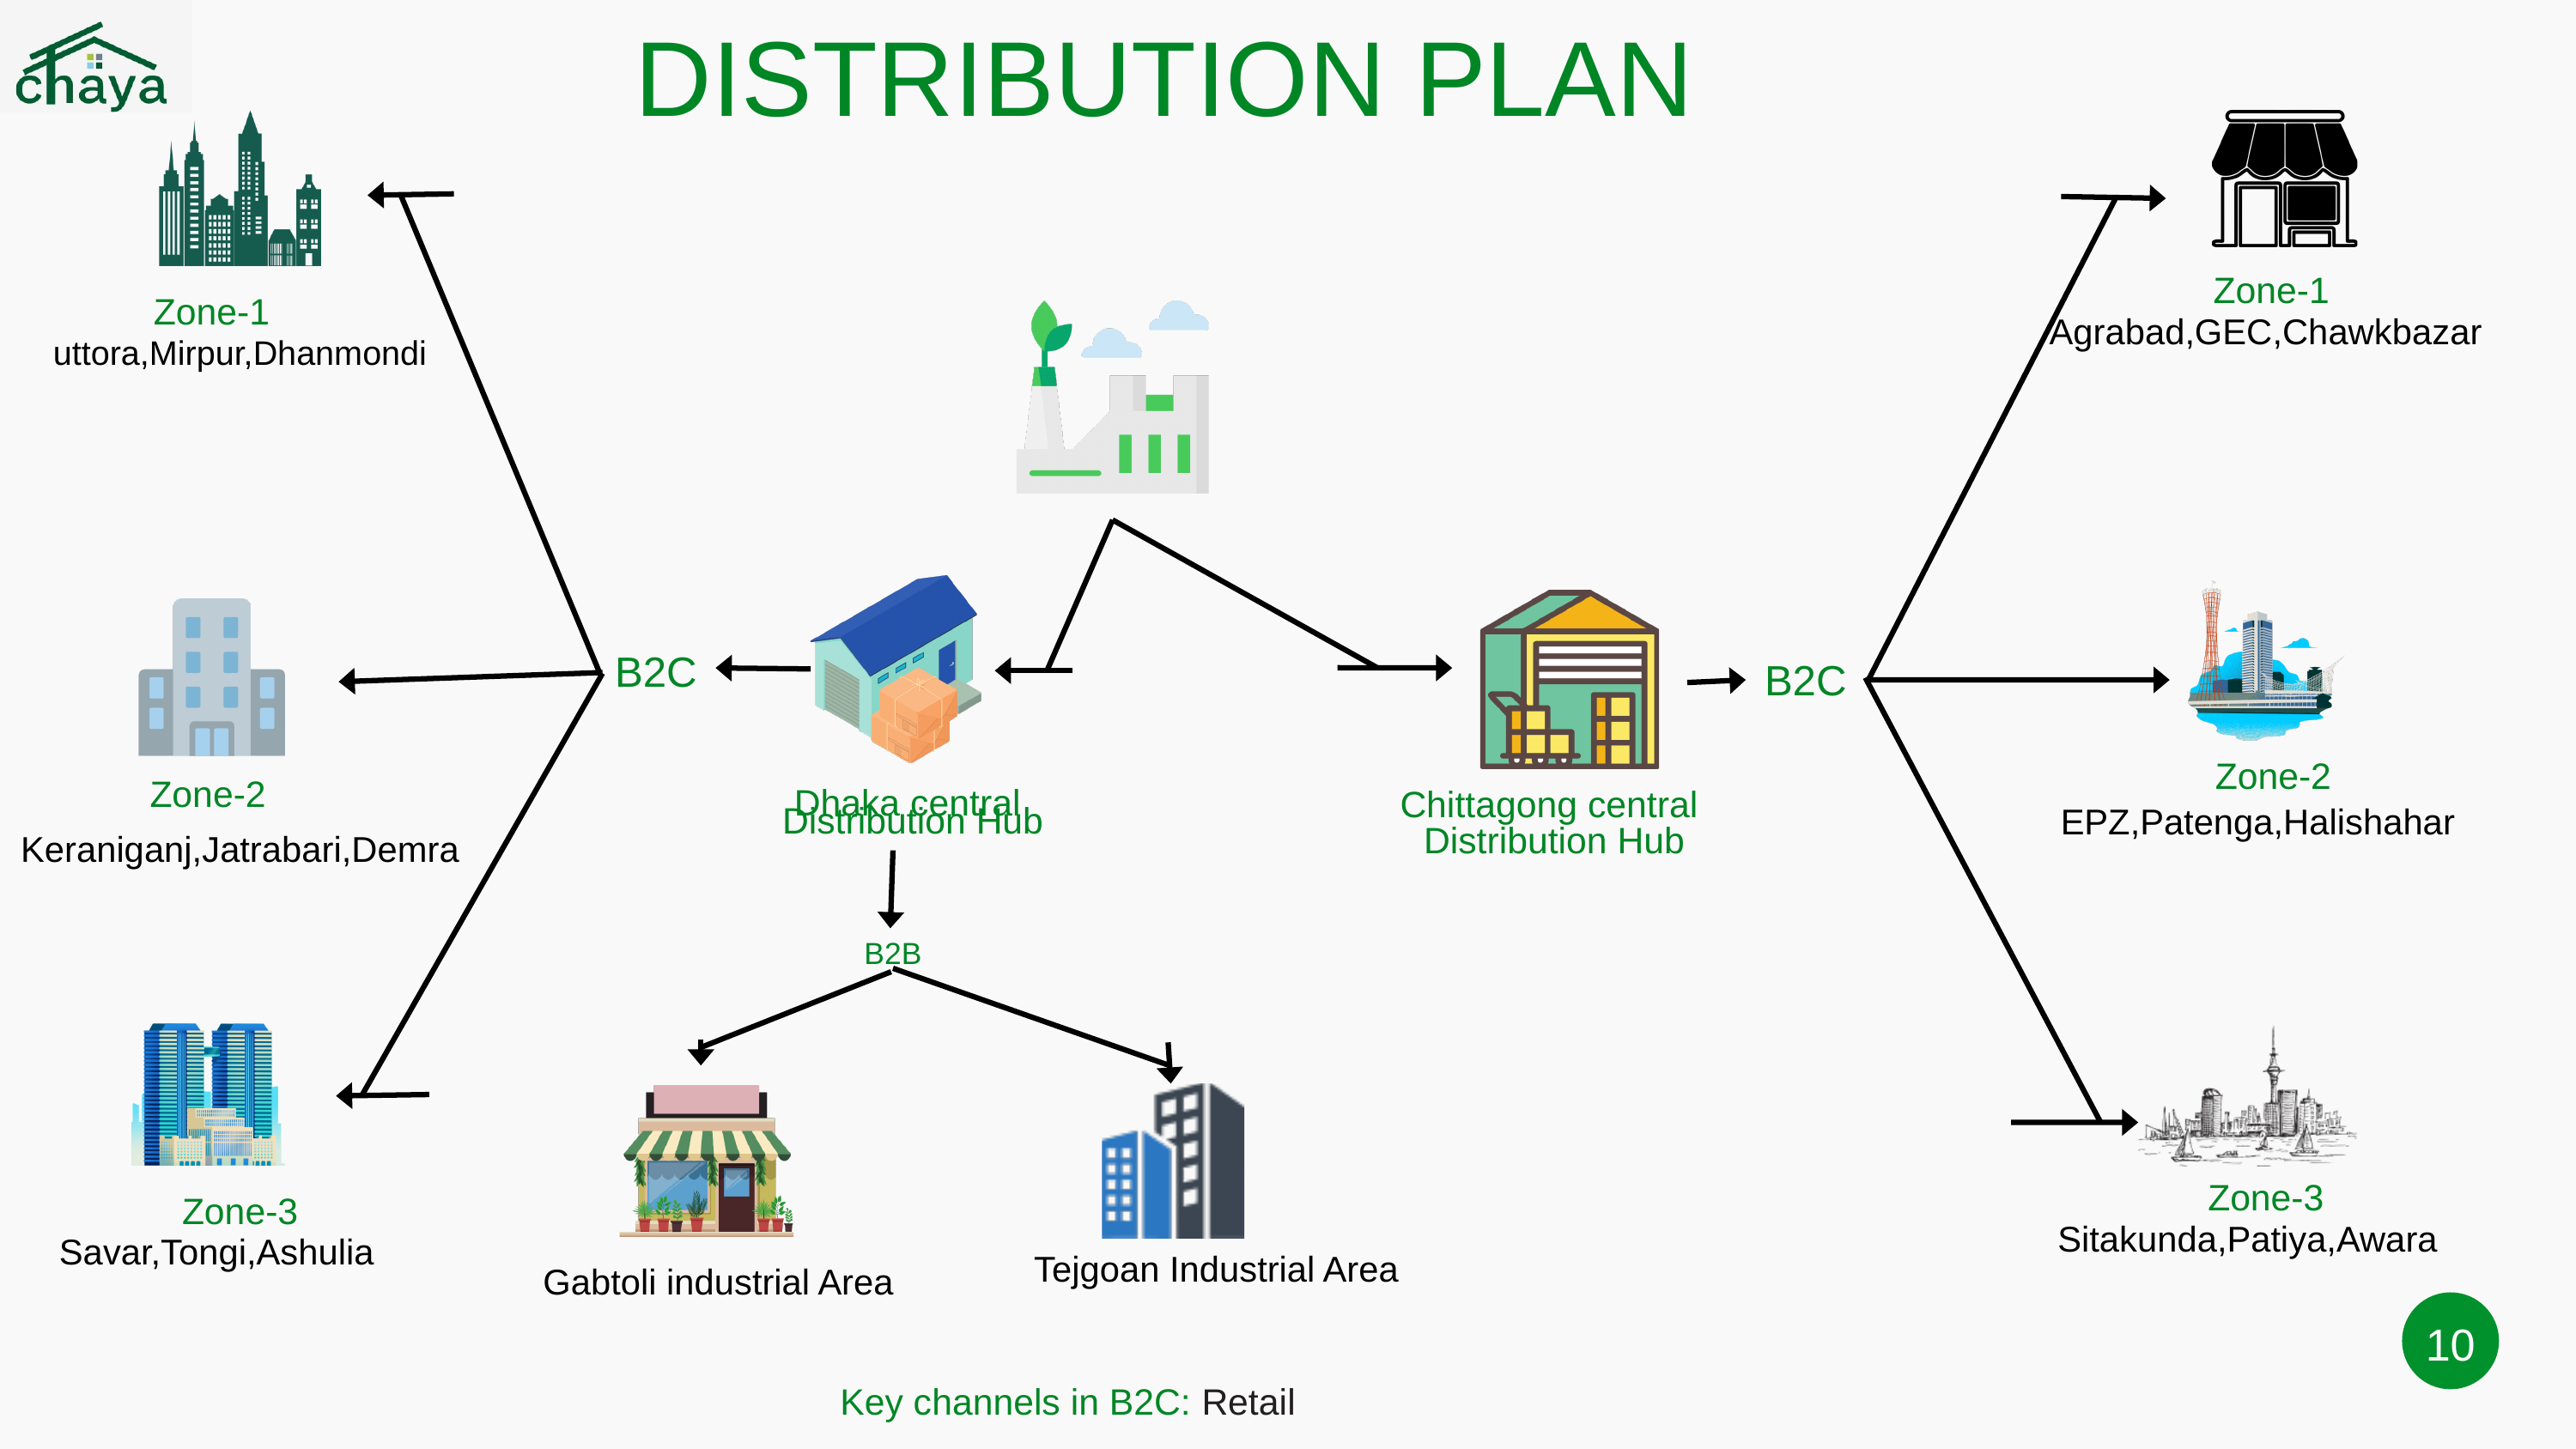

DISTRIBUTION PLAN

Zone-1
Zone-1
Agrabad,GEC,Chawkbazar

uttora,Mirpur,Dhanmondi

B2C
B2C

Zone-2
Zone-2
Dhaka central
Distribution Hub
Chittagong central
Distribution Hub
EPZ,Patenga,Halishahar
Keraniganj,Jatrabari,Demra

B2B

Zone-3
Zone-3
Sitakunda,Patiya,Awara
Savar,Tongi,Ashulia
Tejgoan Industrial Area
Gabtoli industrial Area

10
Key channels in B2C: Retail